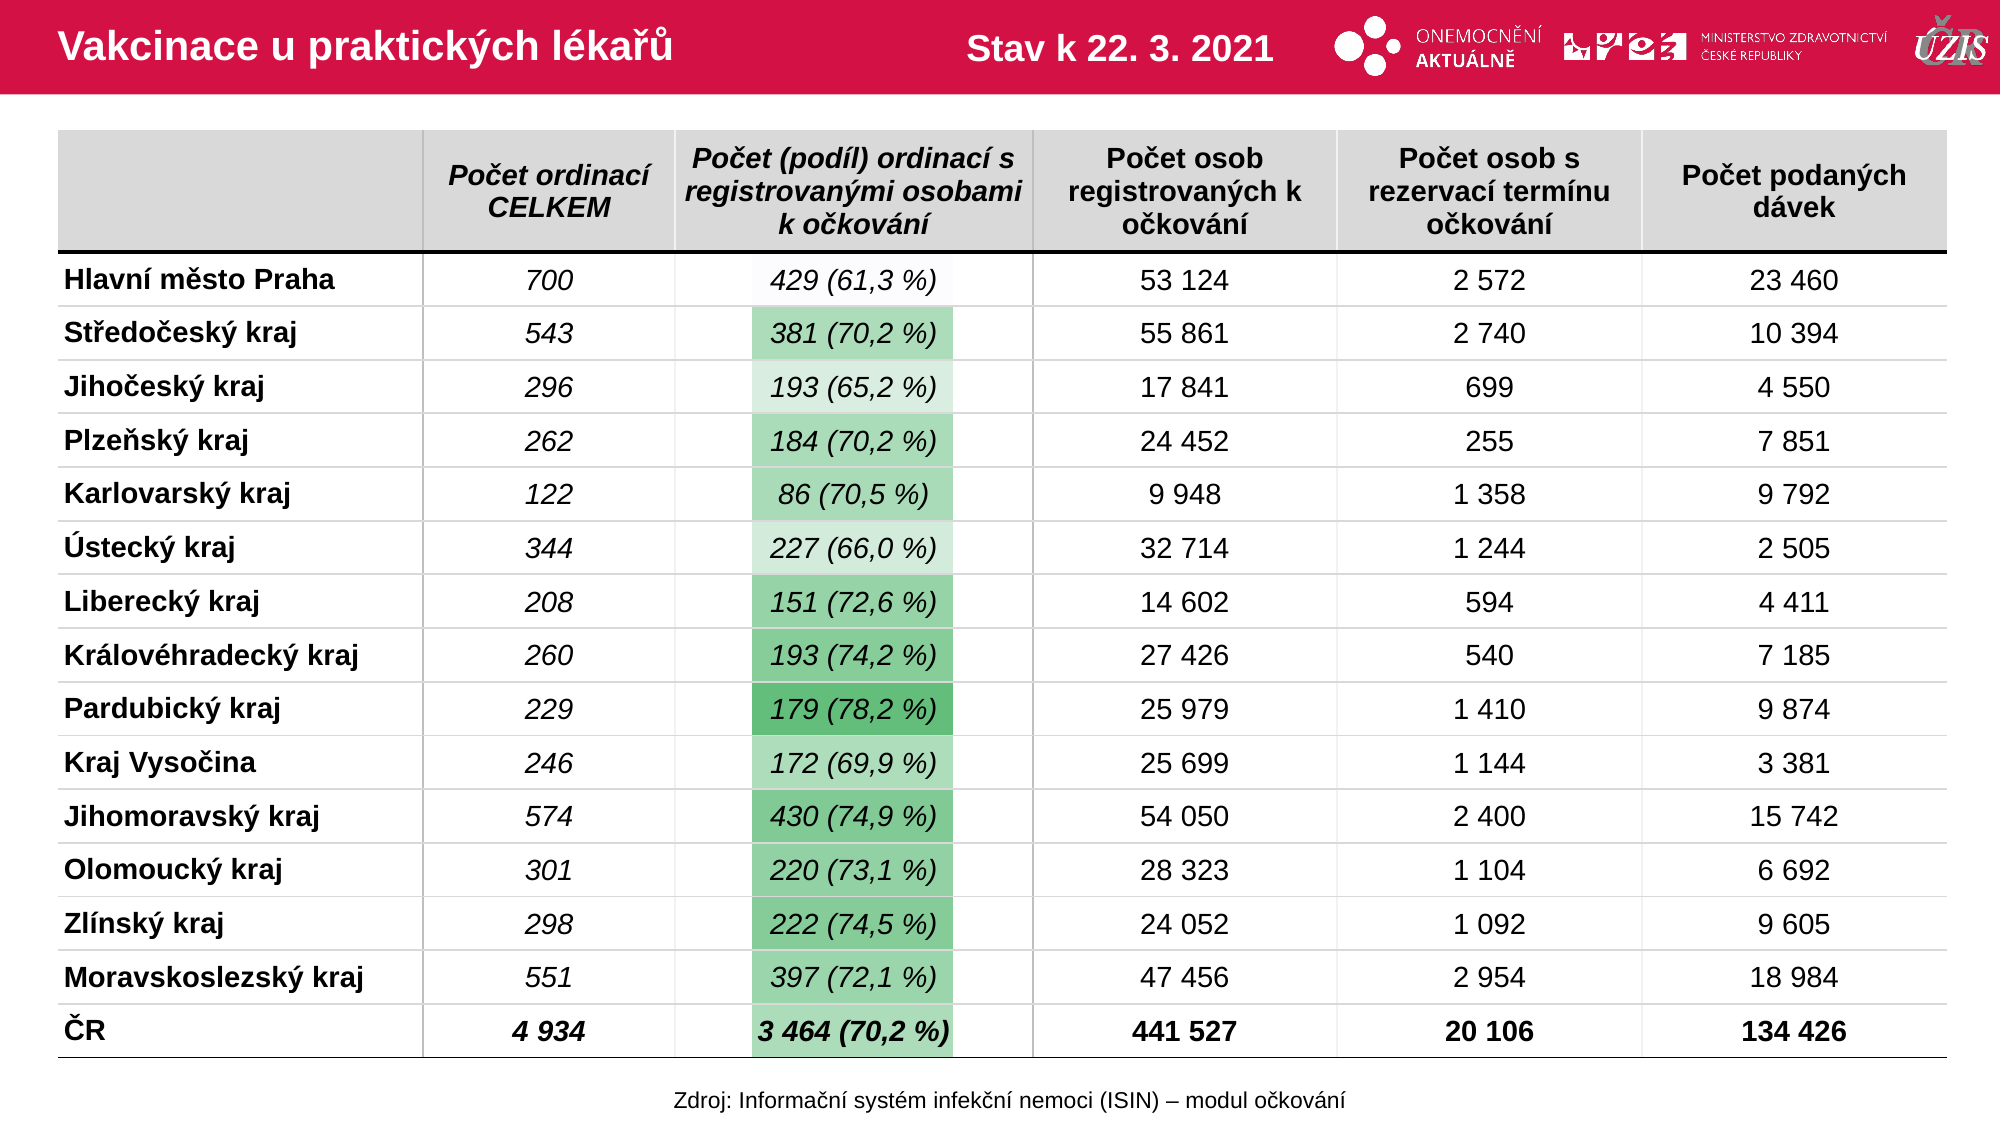

# Vakcinace u praktických lékařů
Stav k 22. 3. 2021
|  | Počet ordinací CELKEM | Počet (podíl) ordinací s registrovanými osobami k očkování | Počet osob registrovaných k očkování | Počet osob s rezervací termínu očkování | Počet podaných dávek |
| --- | --- | --- | --- | --- | --- |
| Hlavní město Praha | 700 | 429 (61,3 %) | 53 124 | 2 572 | 23 460 |
| Středočeský kraj | 543 | 381 (70,2 %) | 55 861 | 2 740 | 10 394 |
| Jihočeský kraj | 296 | 193 (65,2 %) | 17 841 | 699 | 4 550 |
| Plzeňský kraj | 262 | 184 (70,2 %) | 24 452 | 255 | 7 851 |
| Karlovarský kraj | 122 | 86 (70,5 %) | 9 948 | 1 358 | 9 792 |
| Ústecký kraj | 344 | 227 (66,0 %) | 32 714 | 1 244 | 2 505 |
| Liberecký kraj | 208 | 151 (72,6 %) | 14 602 | 594 | 4 411 |
| Královéhradecký kraj | 260 | 193 (74,2 %) | 27 426 | 540 | 7 185 |
| Pardubický kraj | 229 | 179 (78,2 %) | 25 979 | 1 410 | 9 874 |
| Kraj Vysočina | 246 | 172 (69,9 %) | 25 699 | 1 144 | 3 381 |
| Jihomoravský kraj | 574 | 430 (74,9 %) | 54 050 | 2 400 | 15 742 |
| Olomoucký kraj | 301 | 220 (73,1 %) | 28 323 | 1 104 | 6 692 |
| Zlínský kraj | 298 | 222 (74,5 %) | 24 052 | 1 092 | 9 605 |
| Moravskoslezský kraj | 551 | 397 (72,1 %) | 47 456 | 2 954 | 18 984 |
| ČR | 4 934 | 3 464 (70,2 %) | 441 527 | 20 106 | 134 426 |
|  |
| --- |
|  |
|  |
|  |
|  |
|  |
|  |
|  |
|  |
|  |
|  |
|  |
|  |
|  |
|  |
Zdroj: Informační systém infekční nemoci (ISIN) – modul očkování